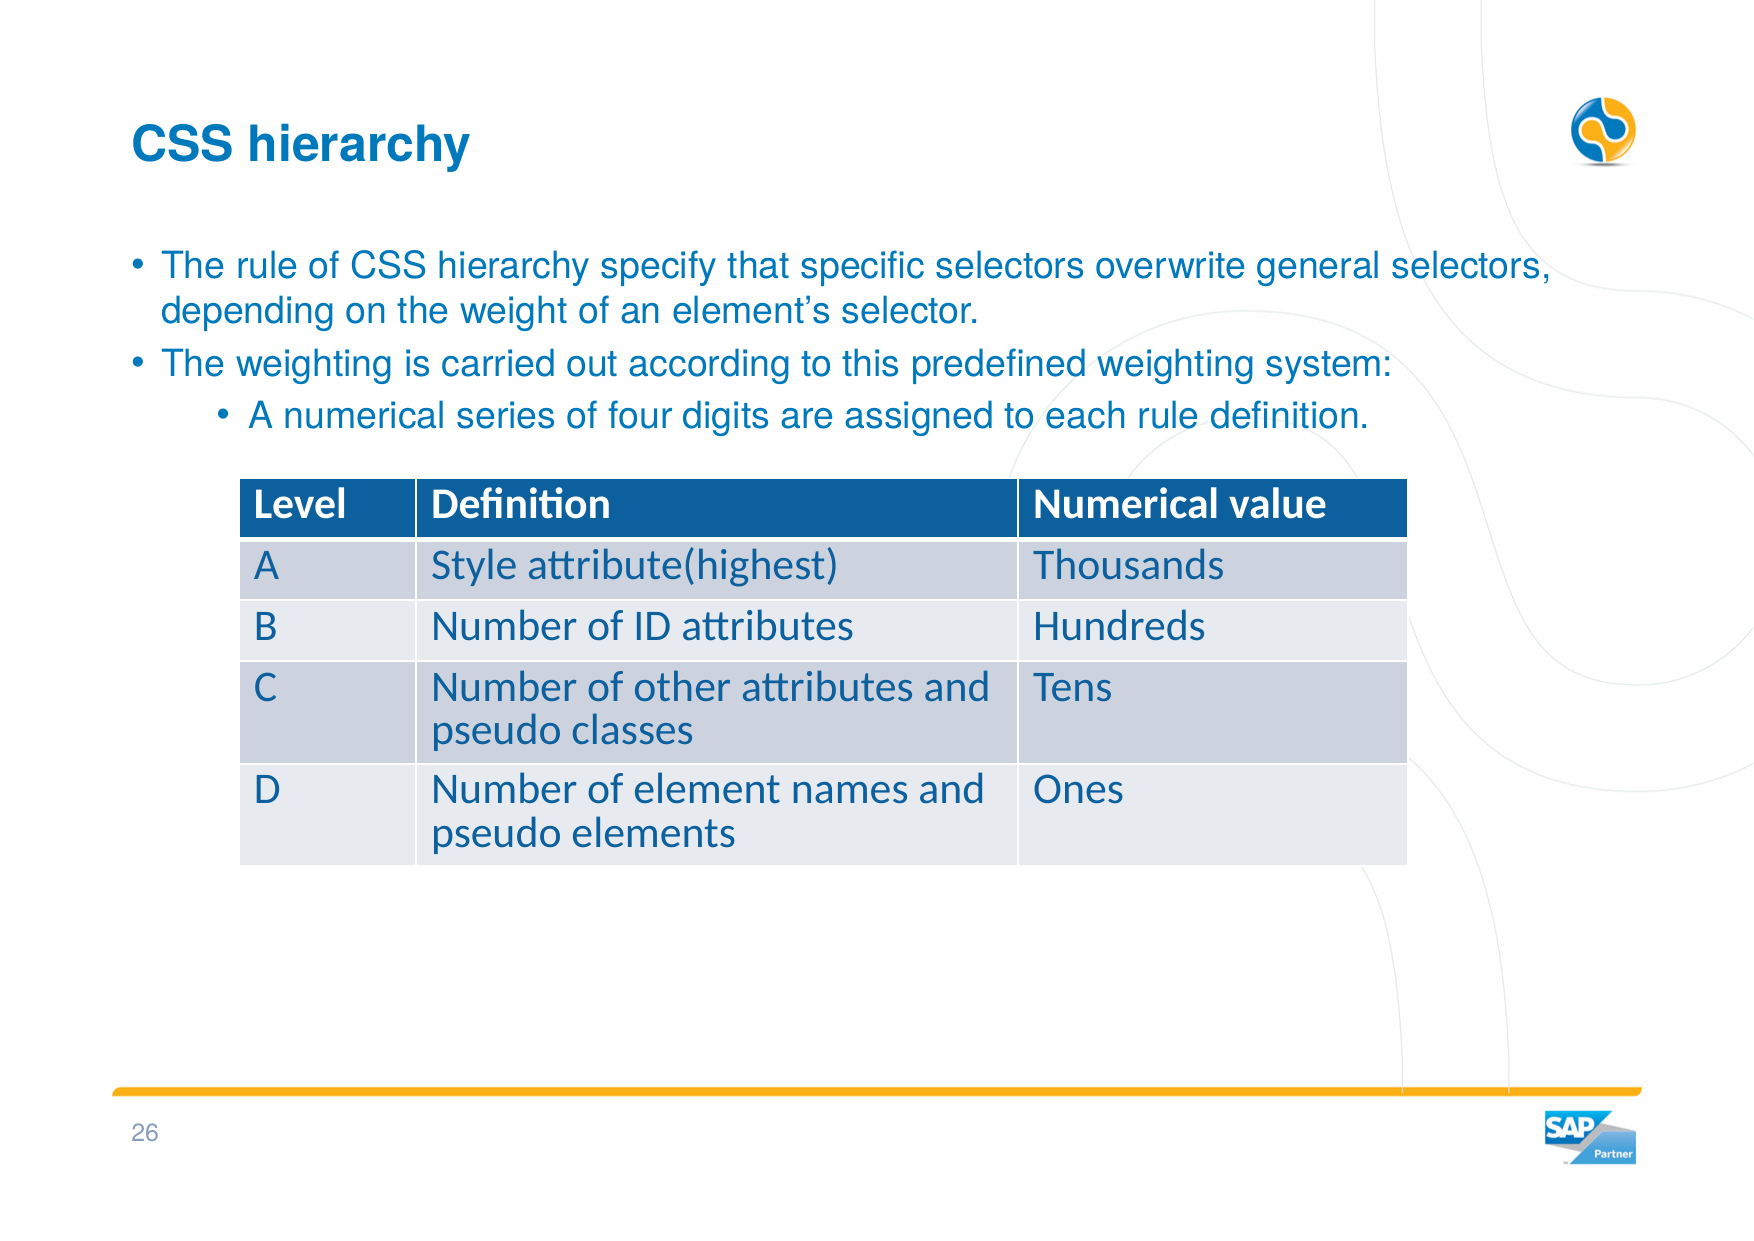

# CSS hierarchy
The rule of CSS hierarchy specify that specific selectors overwrite general selectors, depending on the weight of an element’s selector.
The weighting is carried out according to this predefined weighting system:
A numerical series of four digits are assigned to each rule definition.
| Level | Definition | Numerical value |
| --- | --- | --- |
| A | Style attribute(highest) | Thousands |
| B | Number of ID attributes | Hundreds |
| C | Number of other attributes and pseudo classes | Tens |
| D | Number of element names and pseudo elements | Ones |
26